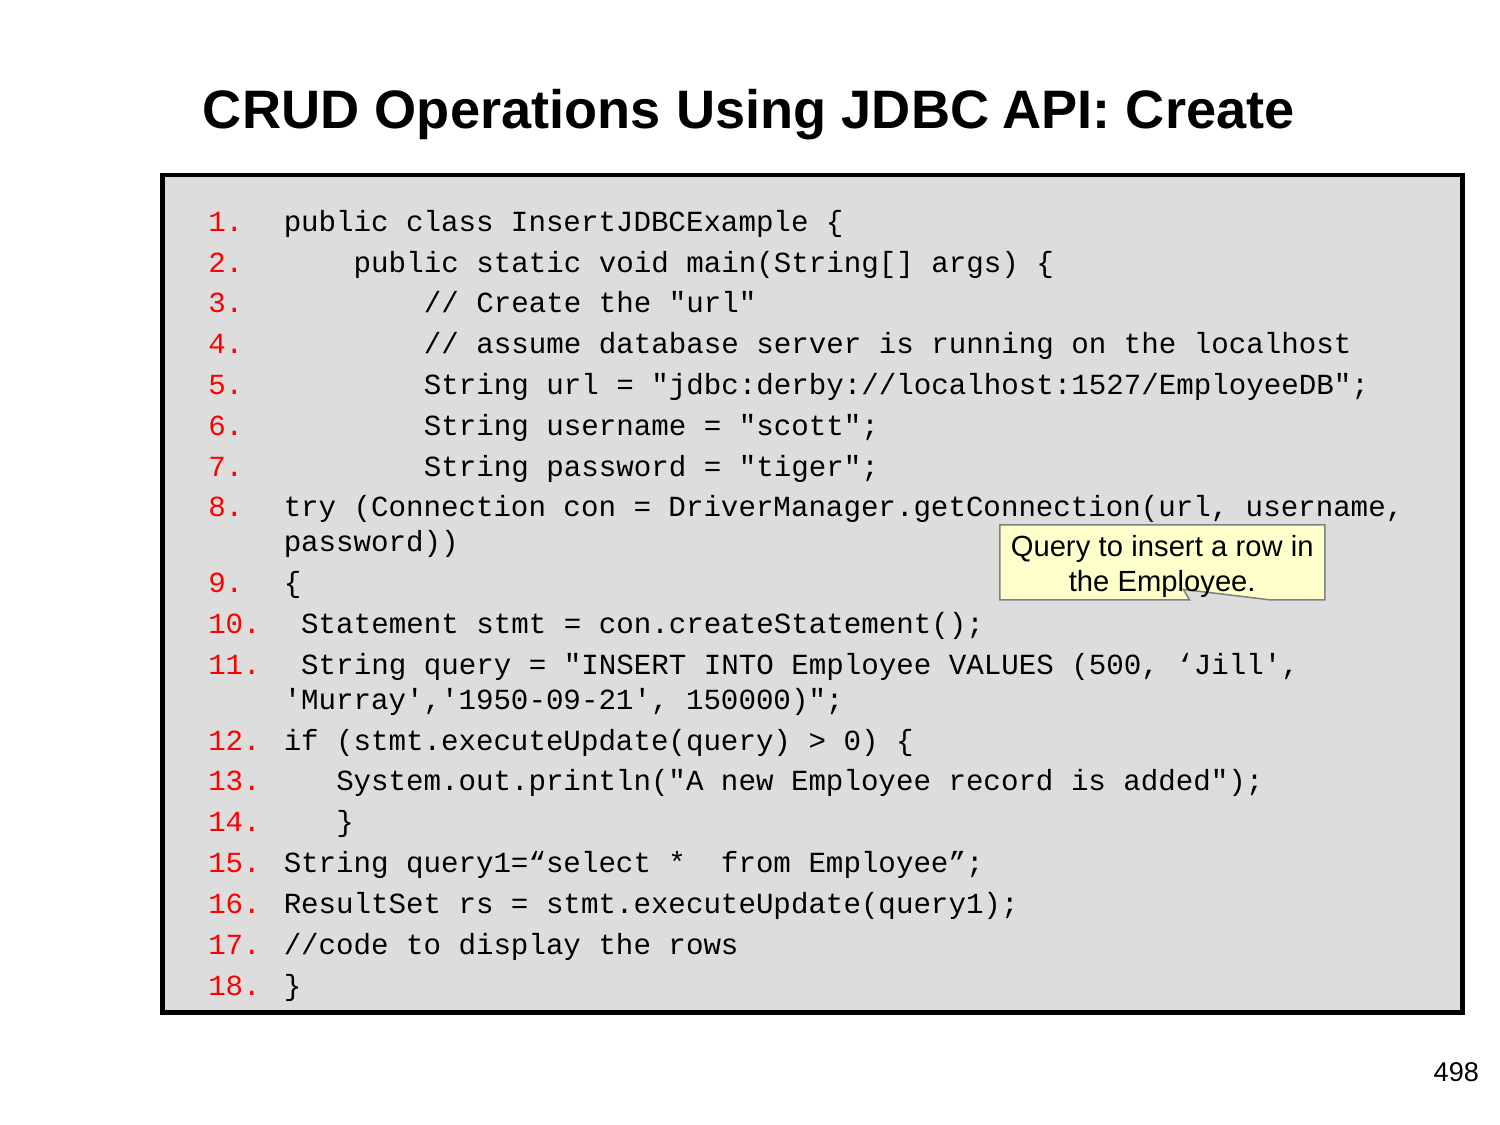

# CRUD Operations Using JDBC API: Create

public class InsertJDBCExample {
    public static void main(String[] args) {
        // Create the "url"
        // assume database server is running on the localhost
        String url = "jdbc:derby://localhost:1527/EmployeeDB";
        String username = "scott";
        String password = "tiger";
try (Connection con = DriverManager.getConnection(url, username, password))
{
 Statement stmt = con.createStatement();
 String query = "INSERT INTO Employee VALUES (500, ‘Jill', 'Murray','1950-09-21', 150000)";
if (stmt.executeUpdate(query) > 0) {
   System.out.println("A new Employee record is added");
   }
String query1=“select *  from Employee”;
ResultSet rs = stmt.executeUpdate(query1);
//code to display the rows
}
Query to insert a row in the Employee.
498